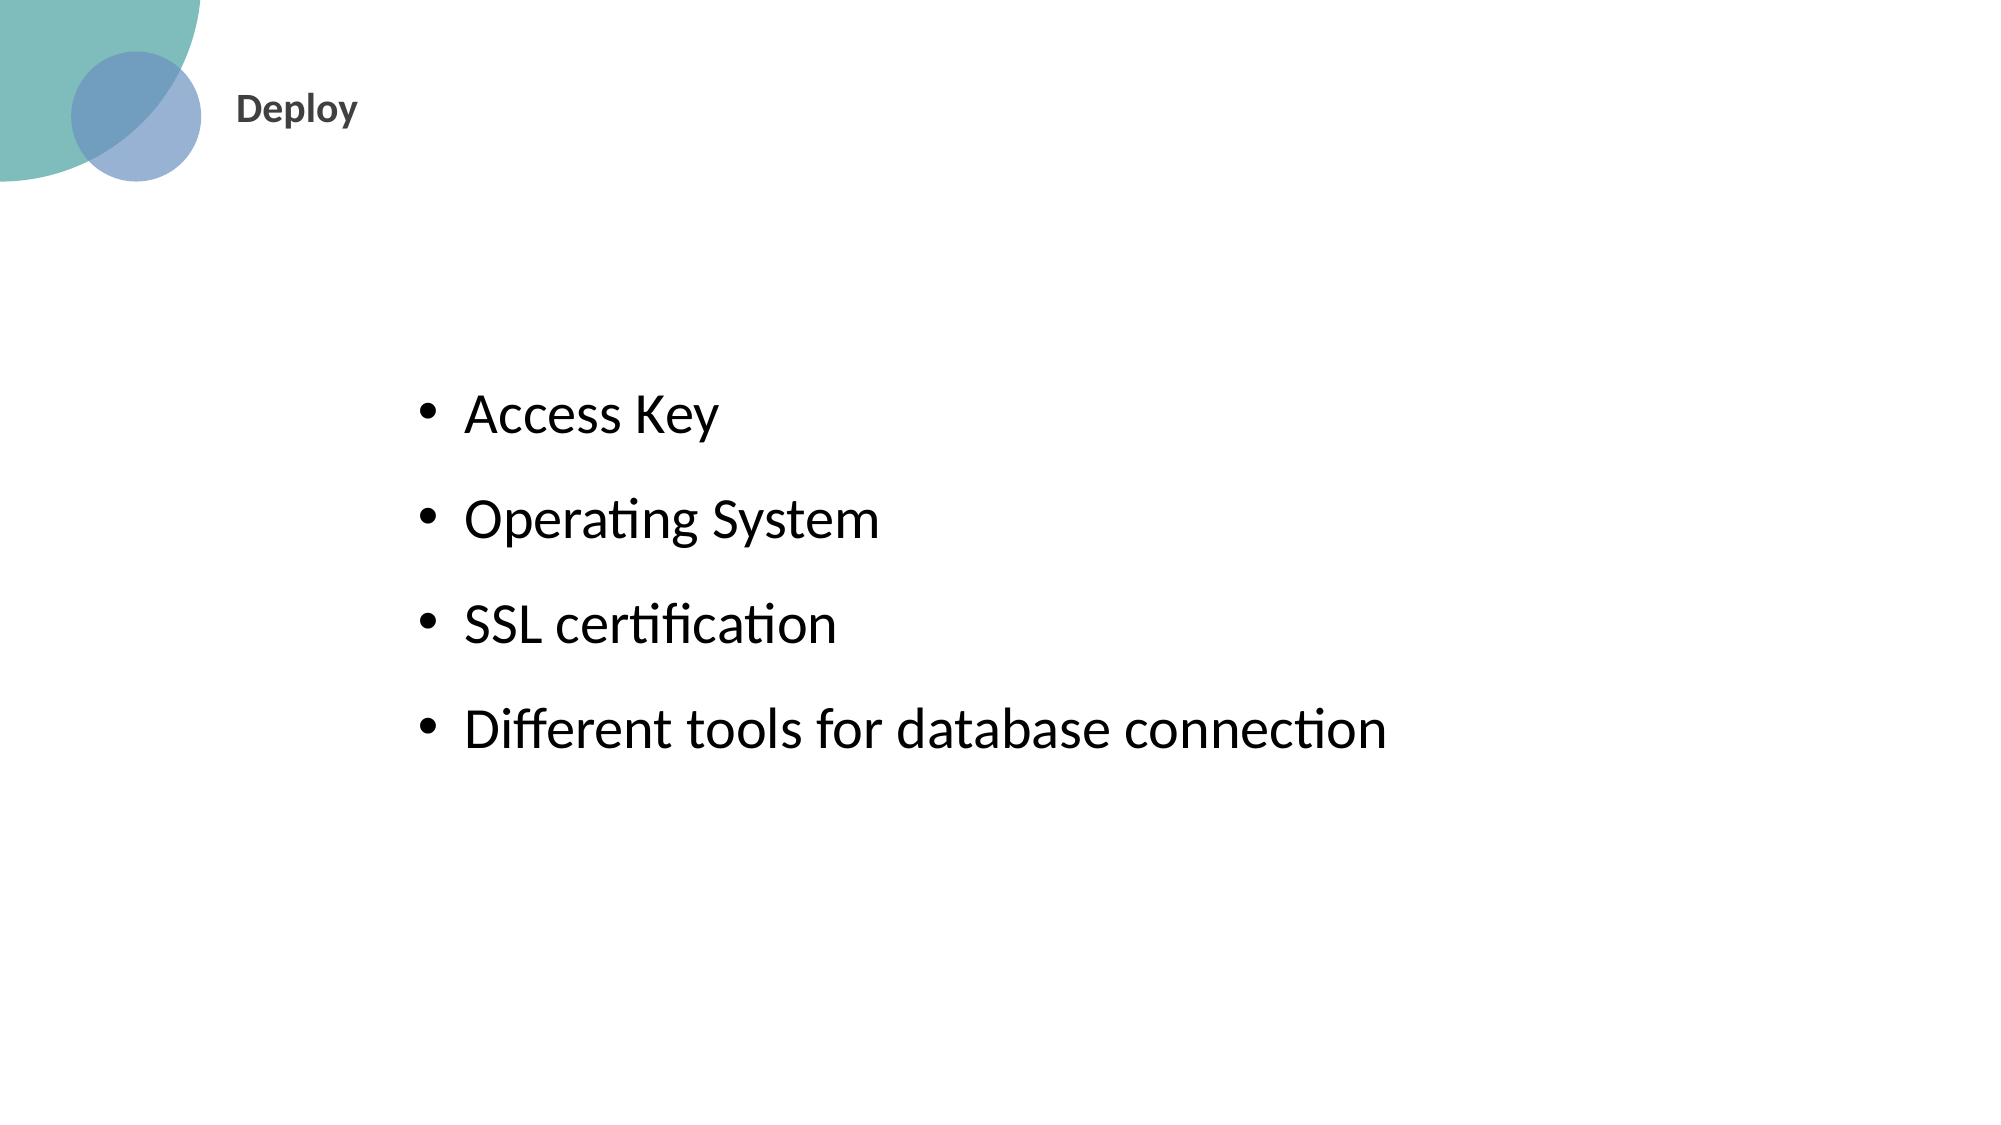

Deploy
Access Key
Operating System
SSL certification
Different tools for database connection